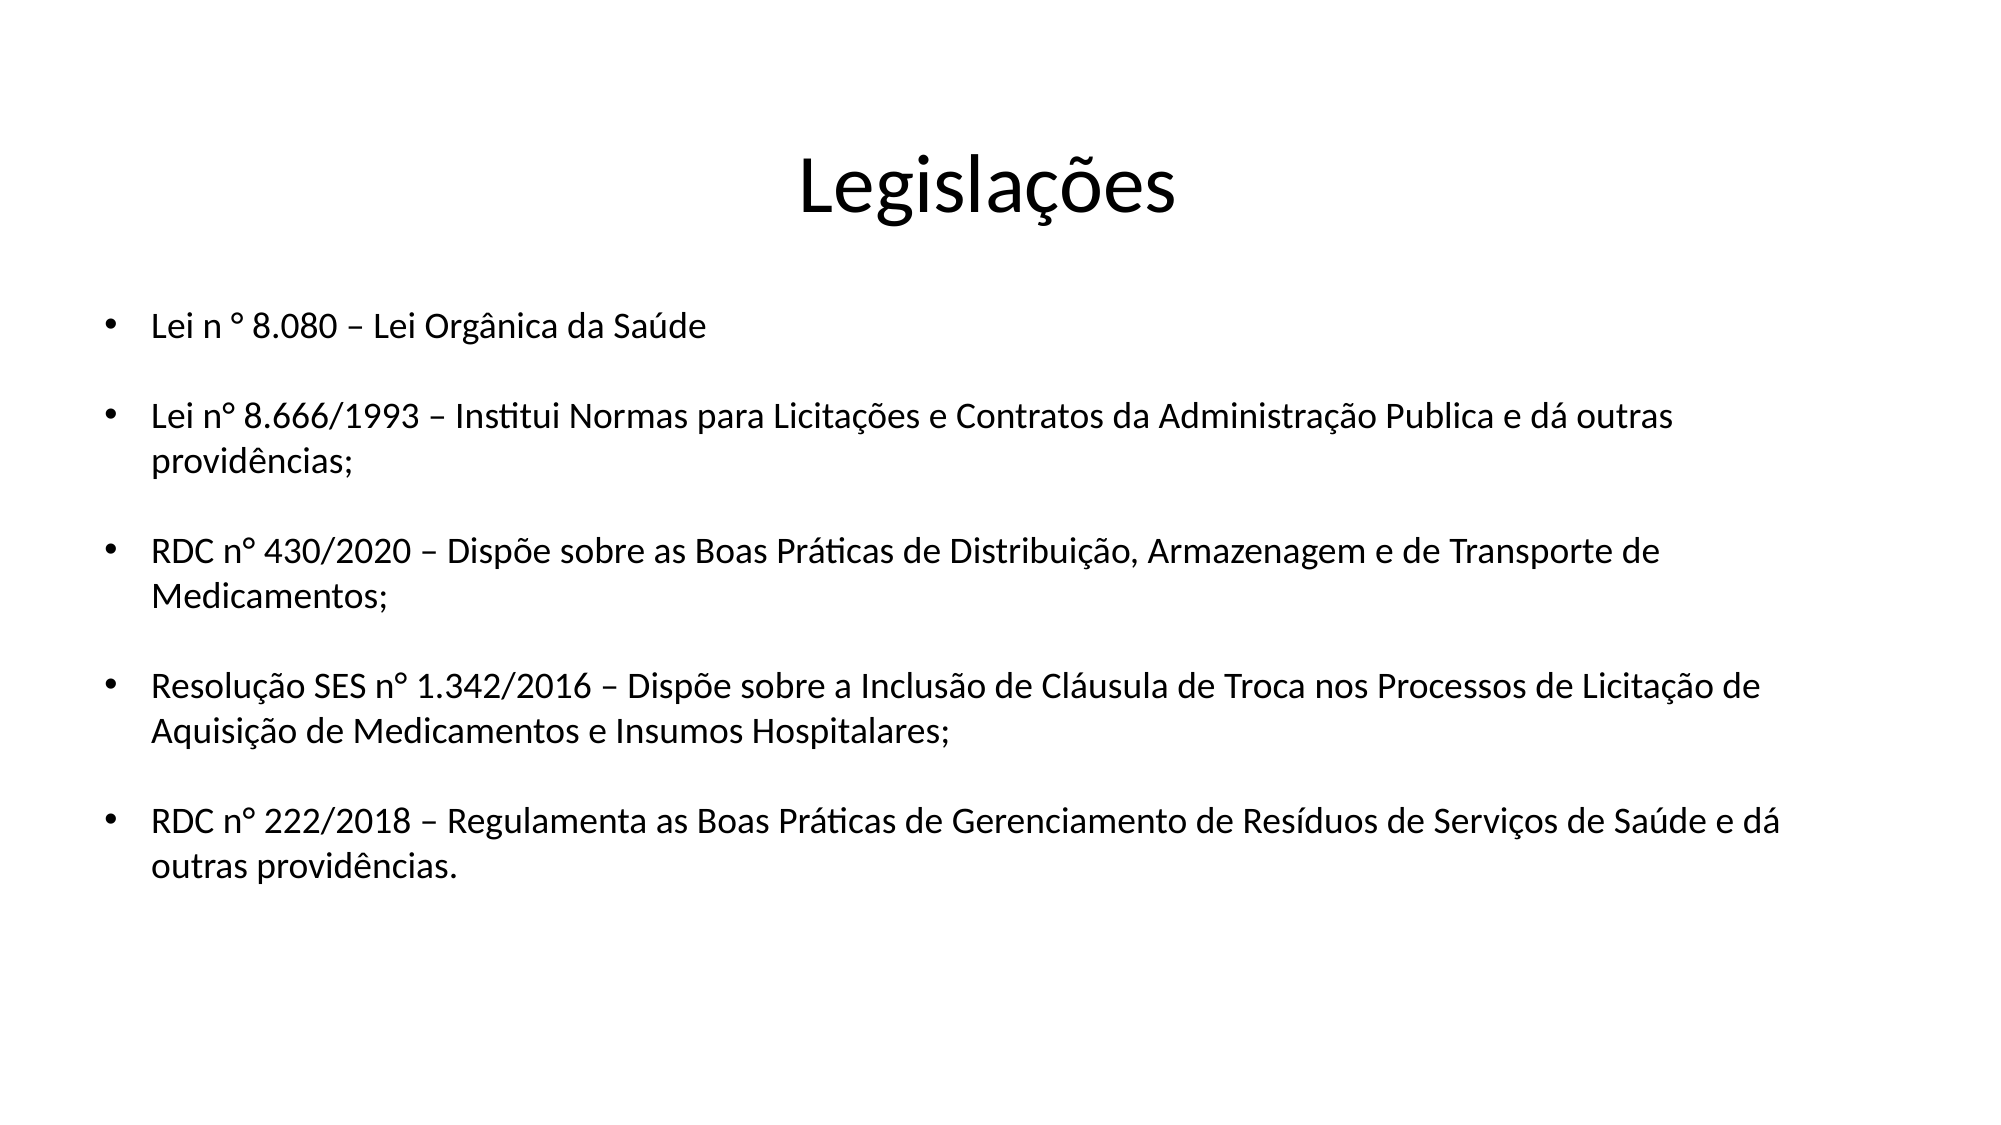

Legislações
Lei n ° 8.080 – Lei Orgânica da Saúde

Lei n° 8.666/1993 – Institui Normas para Licitações e Contratos da Administração Publica e dá outras providências;

RDC n° 430/2020 – Dispõe sobre as Boas Práticas de Distribuição, Armazenagem e de Transporte de Medicamentos;

Resolução SES n° 1.342/2016 – Dispõe sobre a Inclusão de Cláusula de Troca nos Processos de Licitação de Aquisição de Medicamentos e Insumos Hospitalares;

RDC n° 222/2018 – Regulamenta as Boas Práticas de Gerenciamento de Resíduos de Serviços de Saúde e dá outras providências.